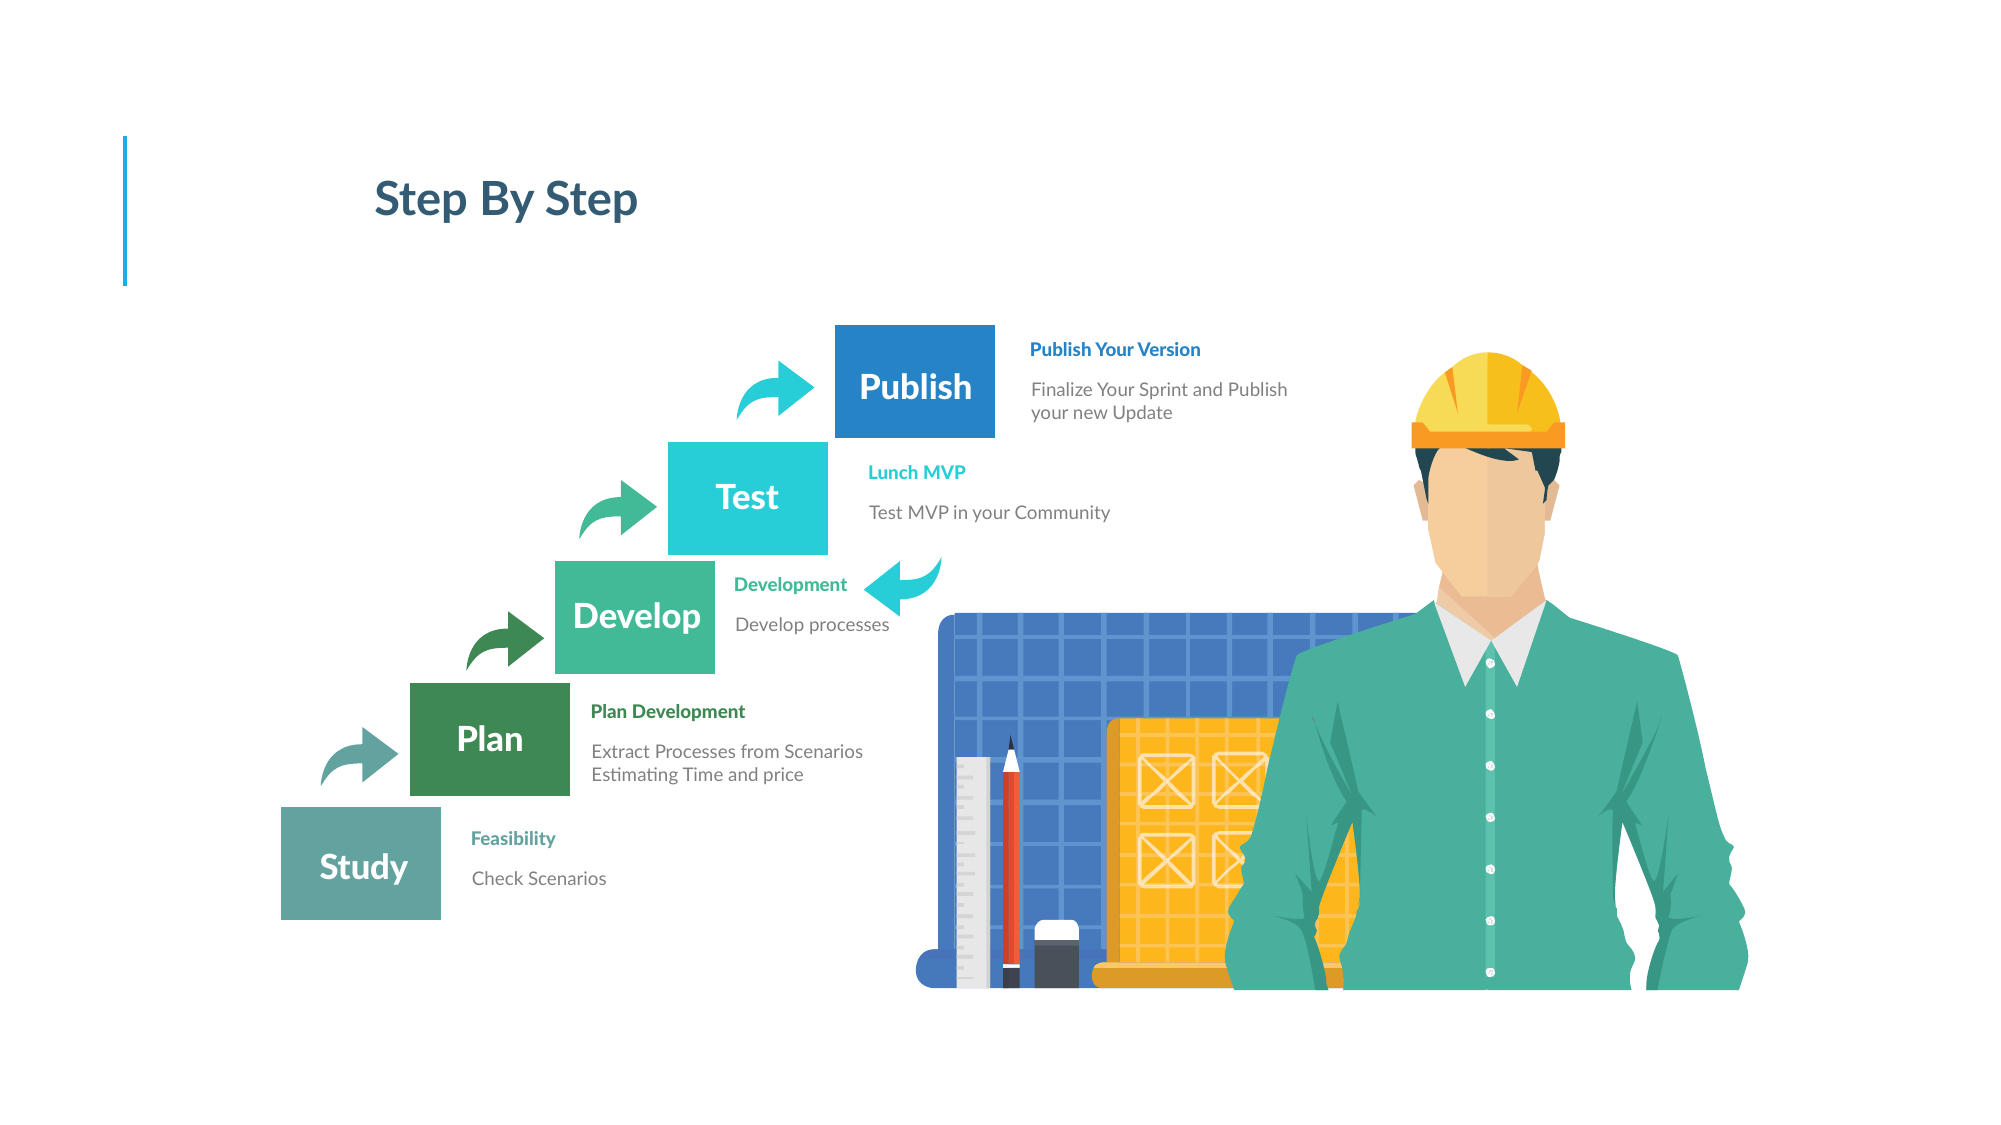

Step By Step

Publish
Publish Your Version
Finalize Your Sprint and Publish your new Update

Test
Lunch MVP
Test MVP in your Community

Develop
Development
Develop processes

Plan Development
Plan
Extract Processes from Scenarios
Estimating Time and price

Feasibility
Study
Check Scenarios